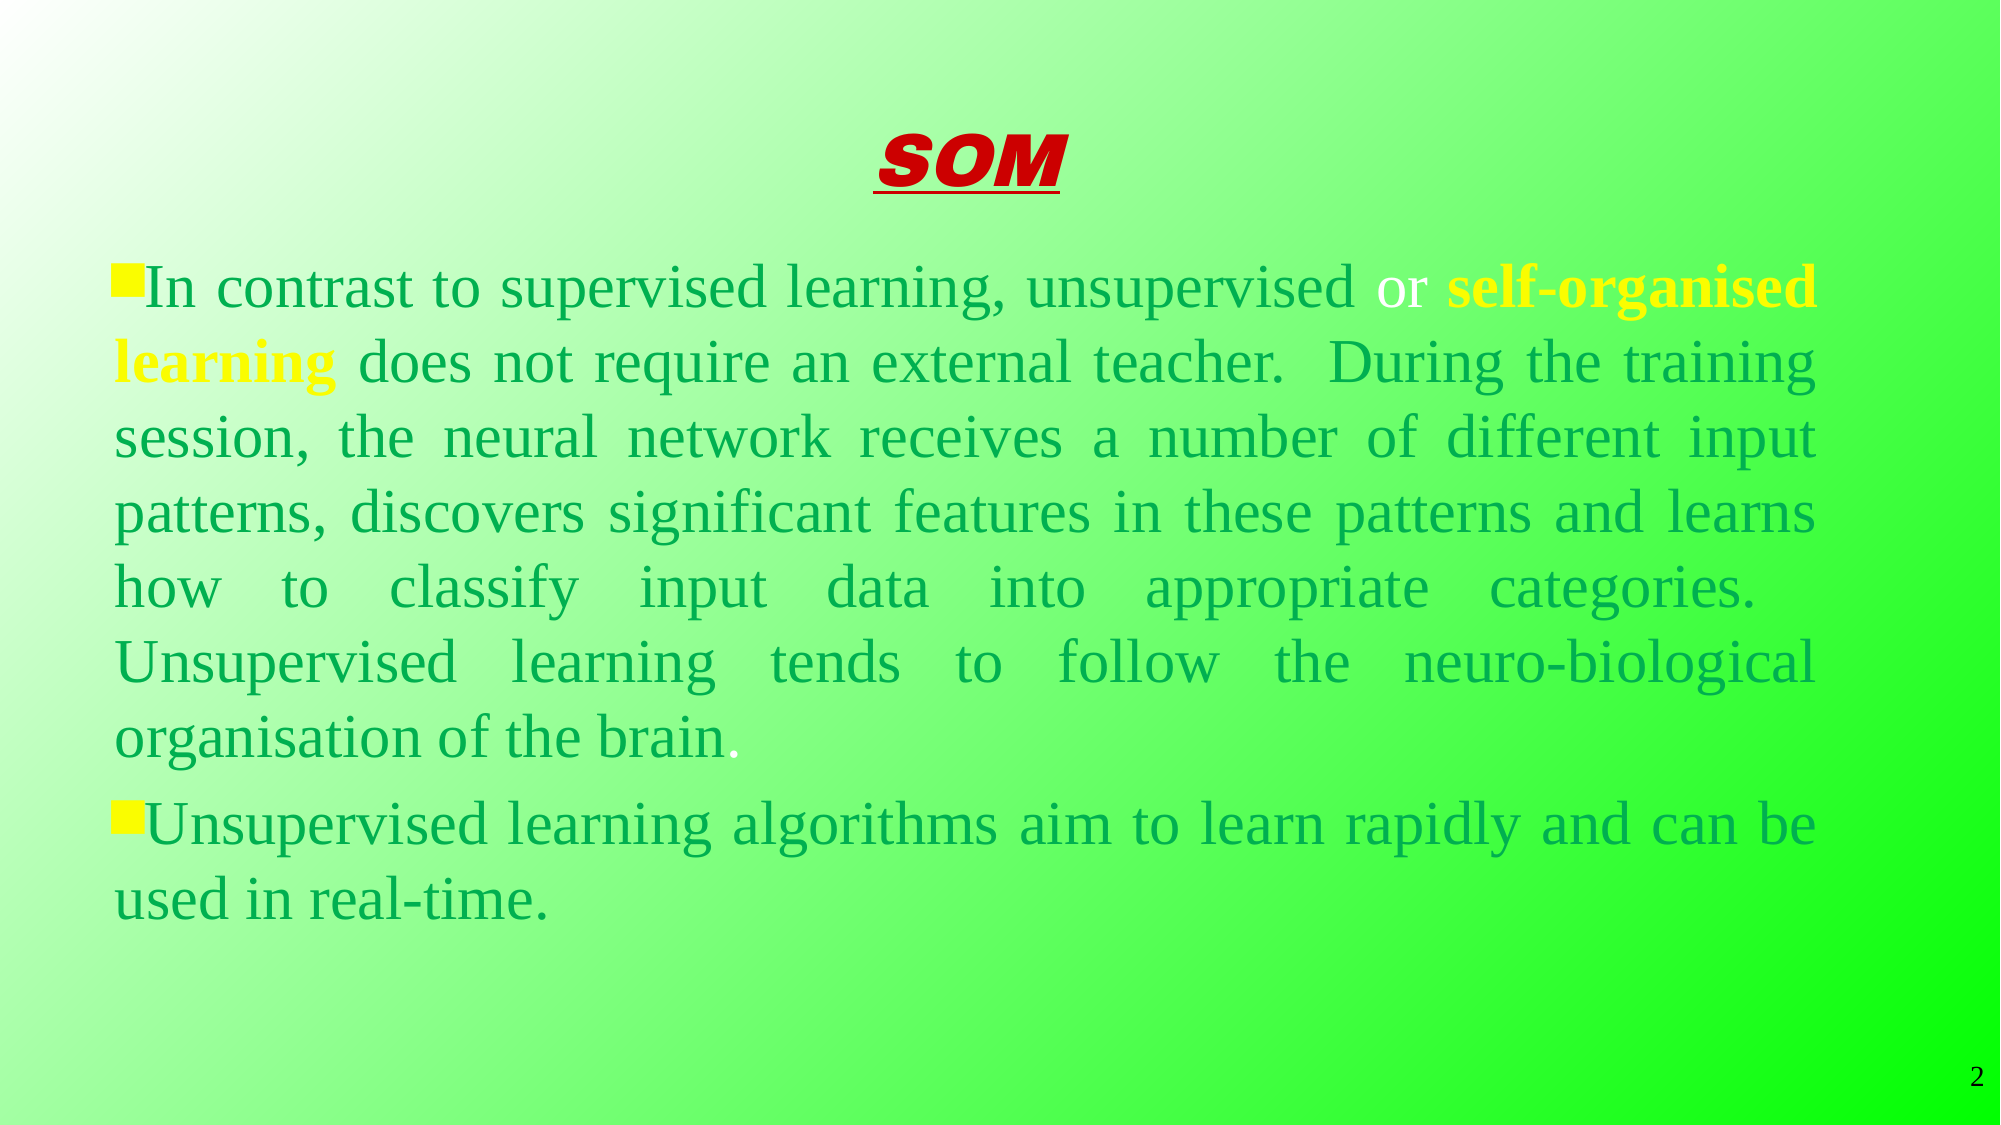

# SOM
In contrast to supervised learning, unsupervised or self-organised learning does not require an external teacher.  During the training session, the neural network receives a number of different input patterns, discovers significant features in these patterns and learns how to classify input data into appropriate categories.  Unsupervised learning tends to follow the neuro-biological organisation of the brain.
Unsupervised learning algorithms aim to learn rapidly and can be used in real-time.

2